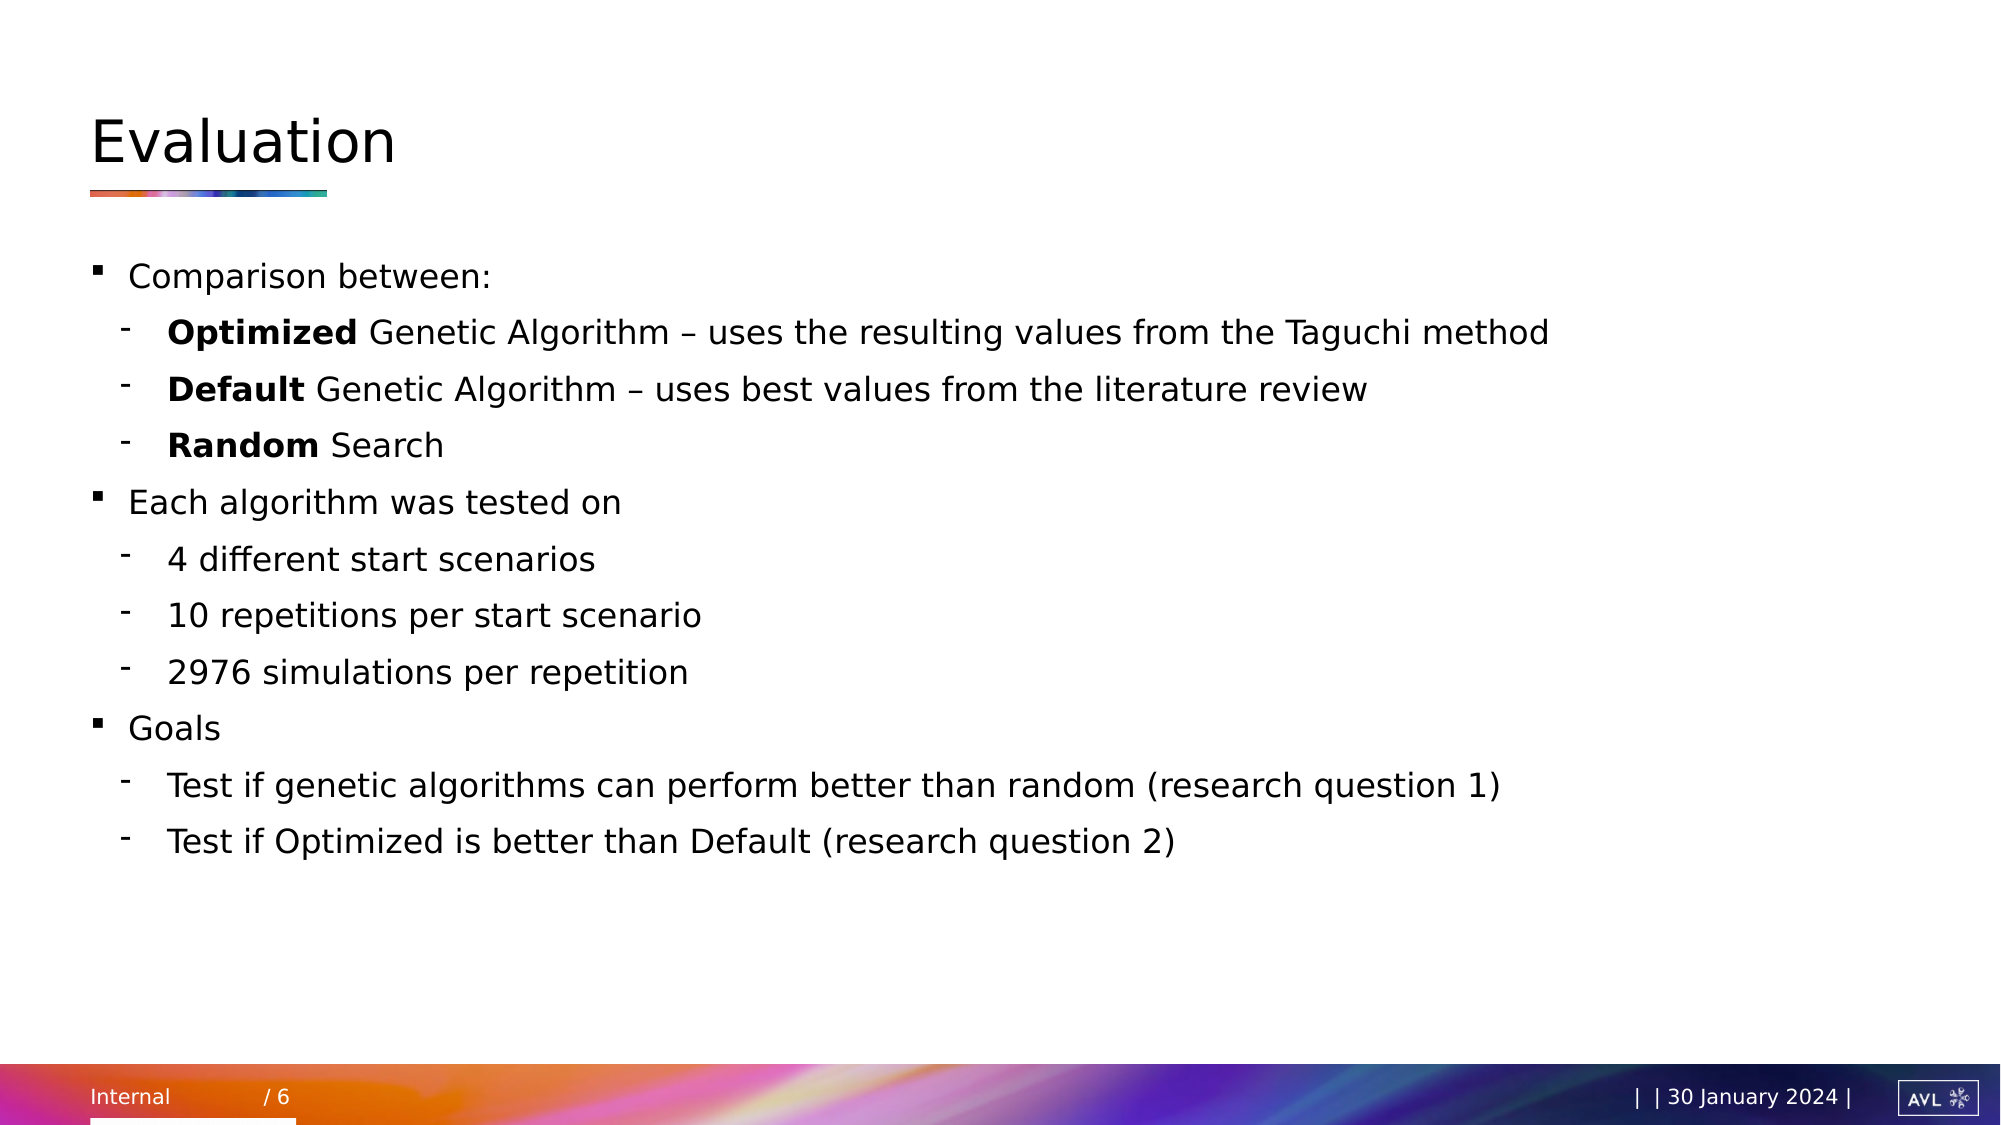

# Evaluation
Comparison between:
Optimized Genetic Algorithm – uses the resulting values from the Taguchi method
Default Genetic Algorithm – uses best values from the literature review
Random Search
Each algorithm was tested on
4 different start scenarios
10 repetitions per start scenario
2976 simulations per repetition
Goals
Test if genetic algorithms can perform better than random (research question 1)
Test if Optimized is better than Default (research question 2)